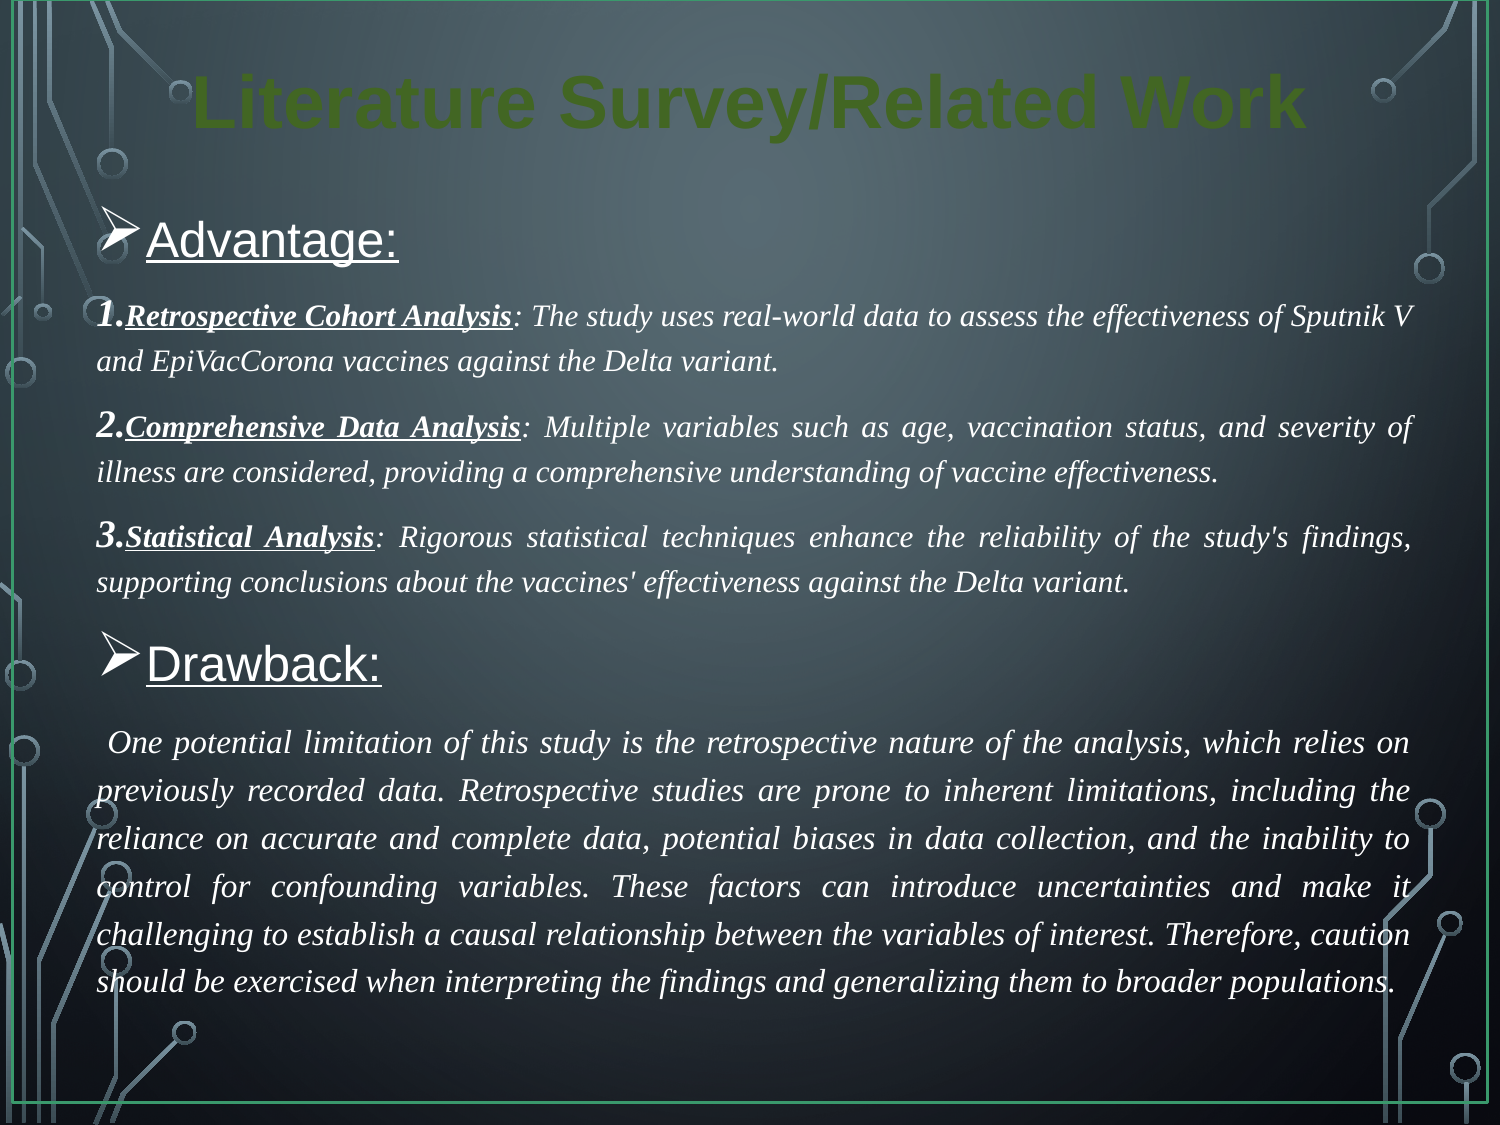

# Literature Survey/Related Work
Advantage:
Retrospective Cohort Analysis: The study uses real-world data to assess the effectiveness of Sputnik V and EpiVacCorona vaccines against the Delta variant.
Comprehensive Data Analysis: Multiple variables such as age, vaccination status, and severity of illness are considered, providing a comprehensive understanding of vaccine effectiveness.
Statistical Analysis: Rigorous statistical techniques enhance the reliability of the study's findings, supporting conclusions about the vaccines' effectiveness against the Delta variant.
Drawback:
 One potential limitation of this study is the retrospective nature of the analysis, which relies on previously recorded data. Retrospective studies are prone to inherent limitations, including the reliance on accurate and complete data, potential biases in data collection, and the inability to control for confounding variables. These factors can introduce uncertainties and make it challenging to establish a causal relationship between the variables of interest. Therefore, caution should be exercised when interpreting the findings and generalizing them to broader populations.